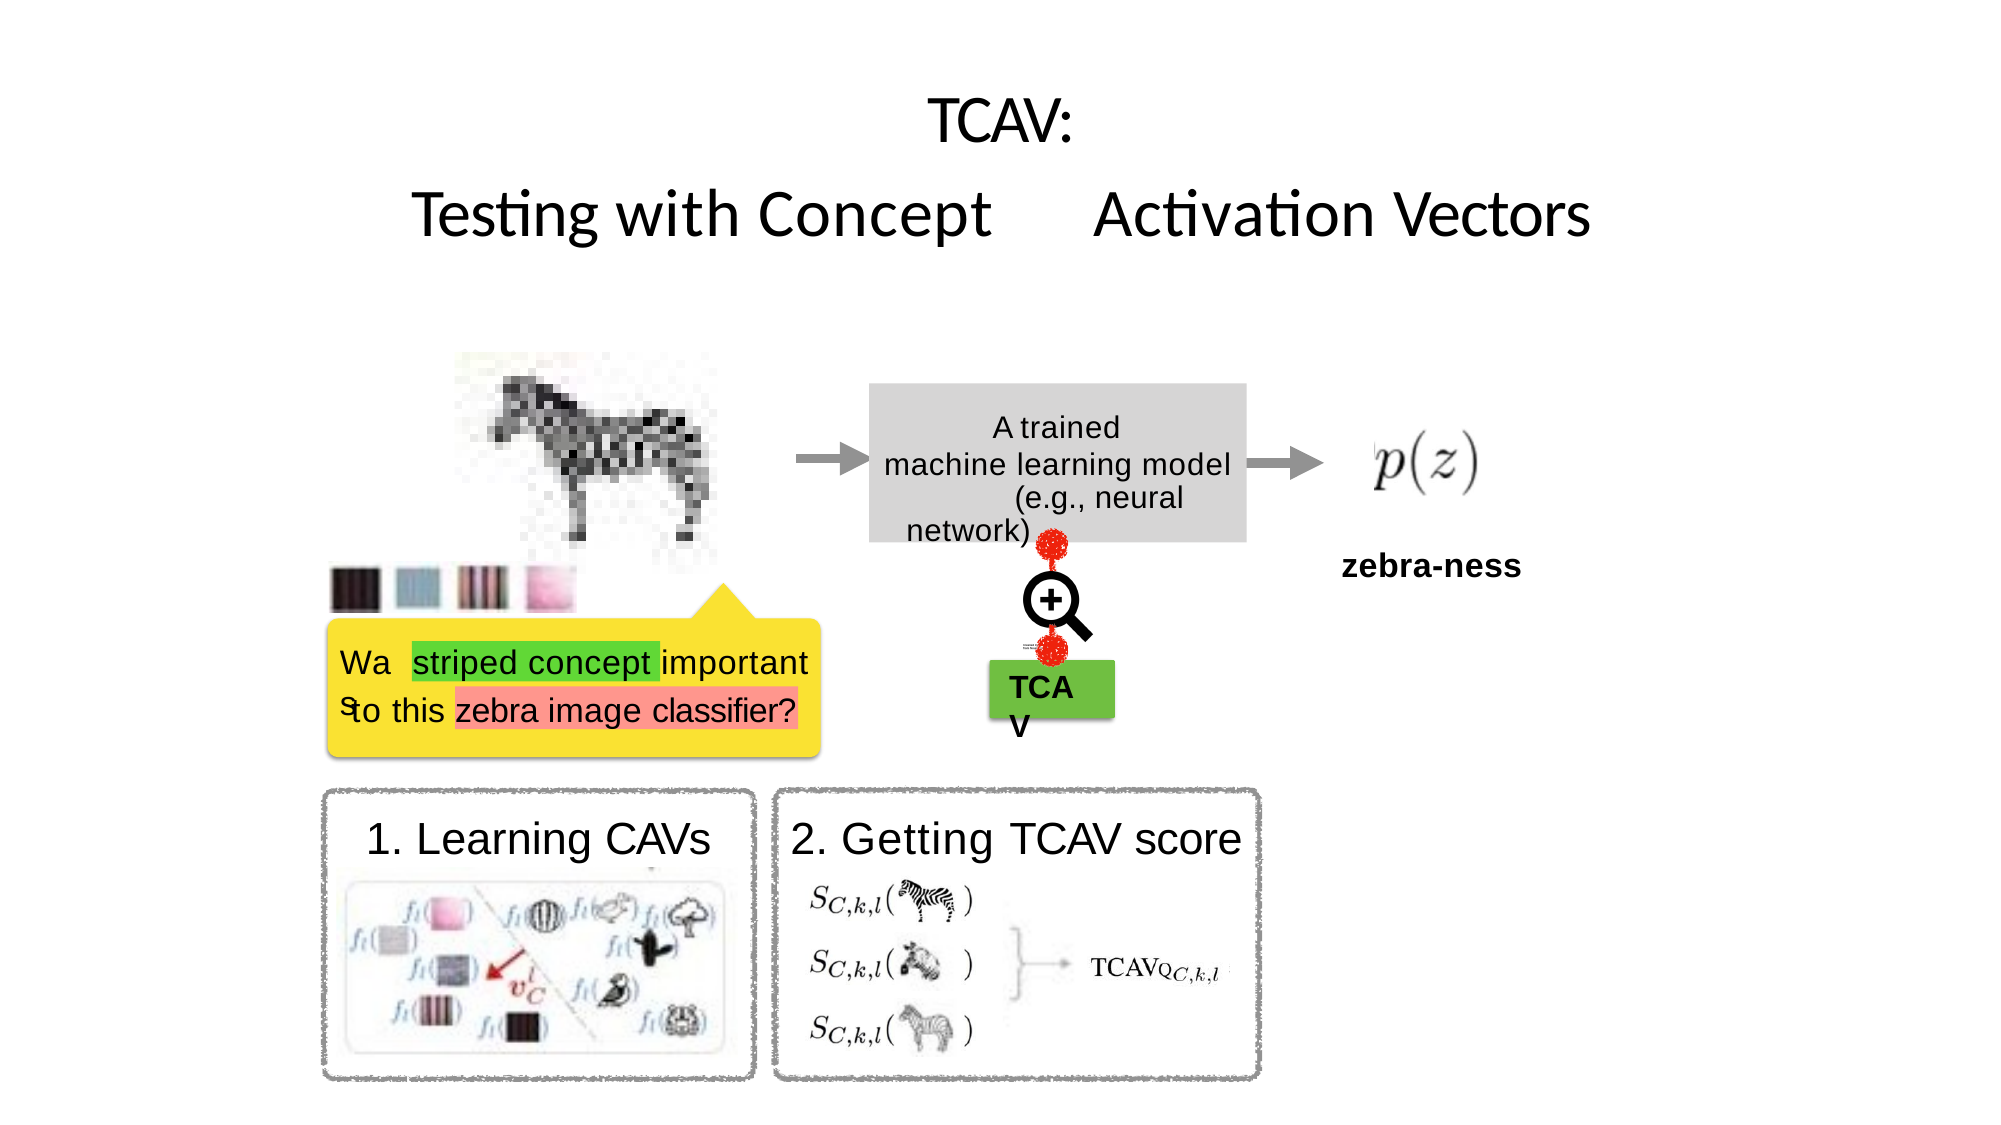

# TCAV:
Testing with Concept	Activation Vectors

A trained  machine learning model
(e.g., neural network)
zebra-ness

Was
important
striped concept

TCAV
to this
zebra image classifier?

1. Learning CAVs
2. Getting TCAV score

39